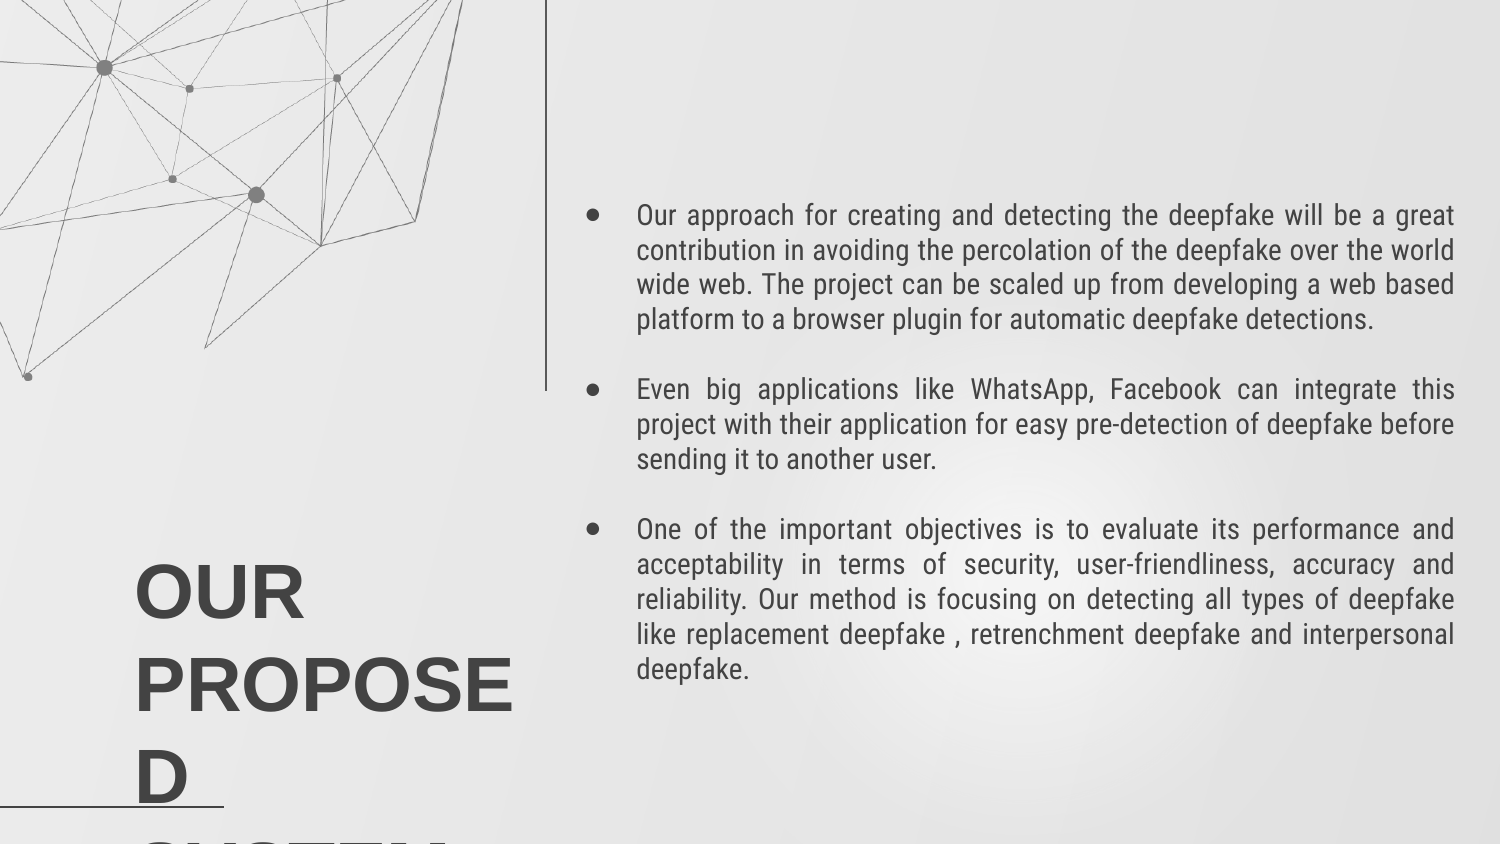

Our approach for creating and detecting the deepfake will be a great contribution in avoiding the percolation of the deepfake over the world wide web. The project can be scaled up from developing a web based platform to a browser plugin for automatic deepfake detections.

Even big applications like WhatsApp, Facebook can integrate this project with their application for easy pre-detection of deepfake before sending it to another user.

One of the important objectives is to evaluate its performance and acceptability in terms of security, user-friendliness, accuracy and reliability. Our method is focusing on detecting all types of deepfake like replacement deepfake , retrenchment deepfake and interpersonal deepfake.
OUR
PROPOSED
SYSTEM